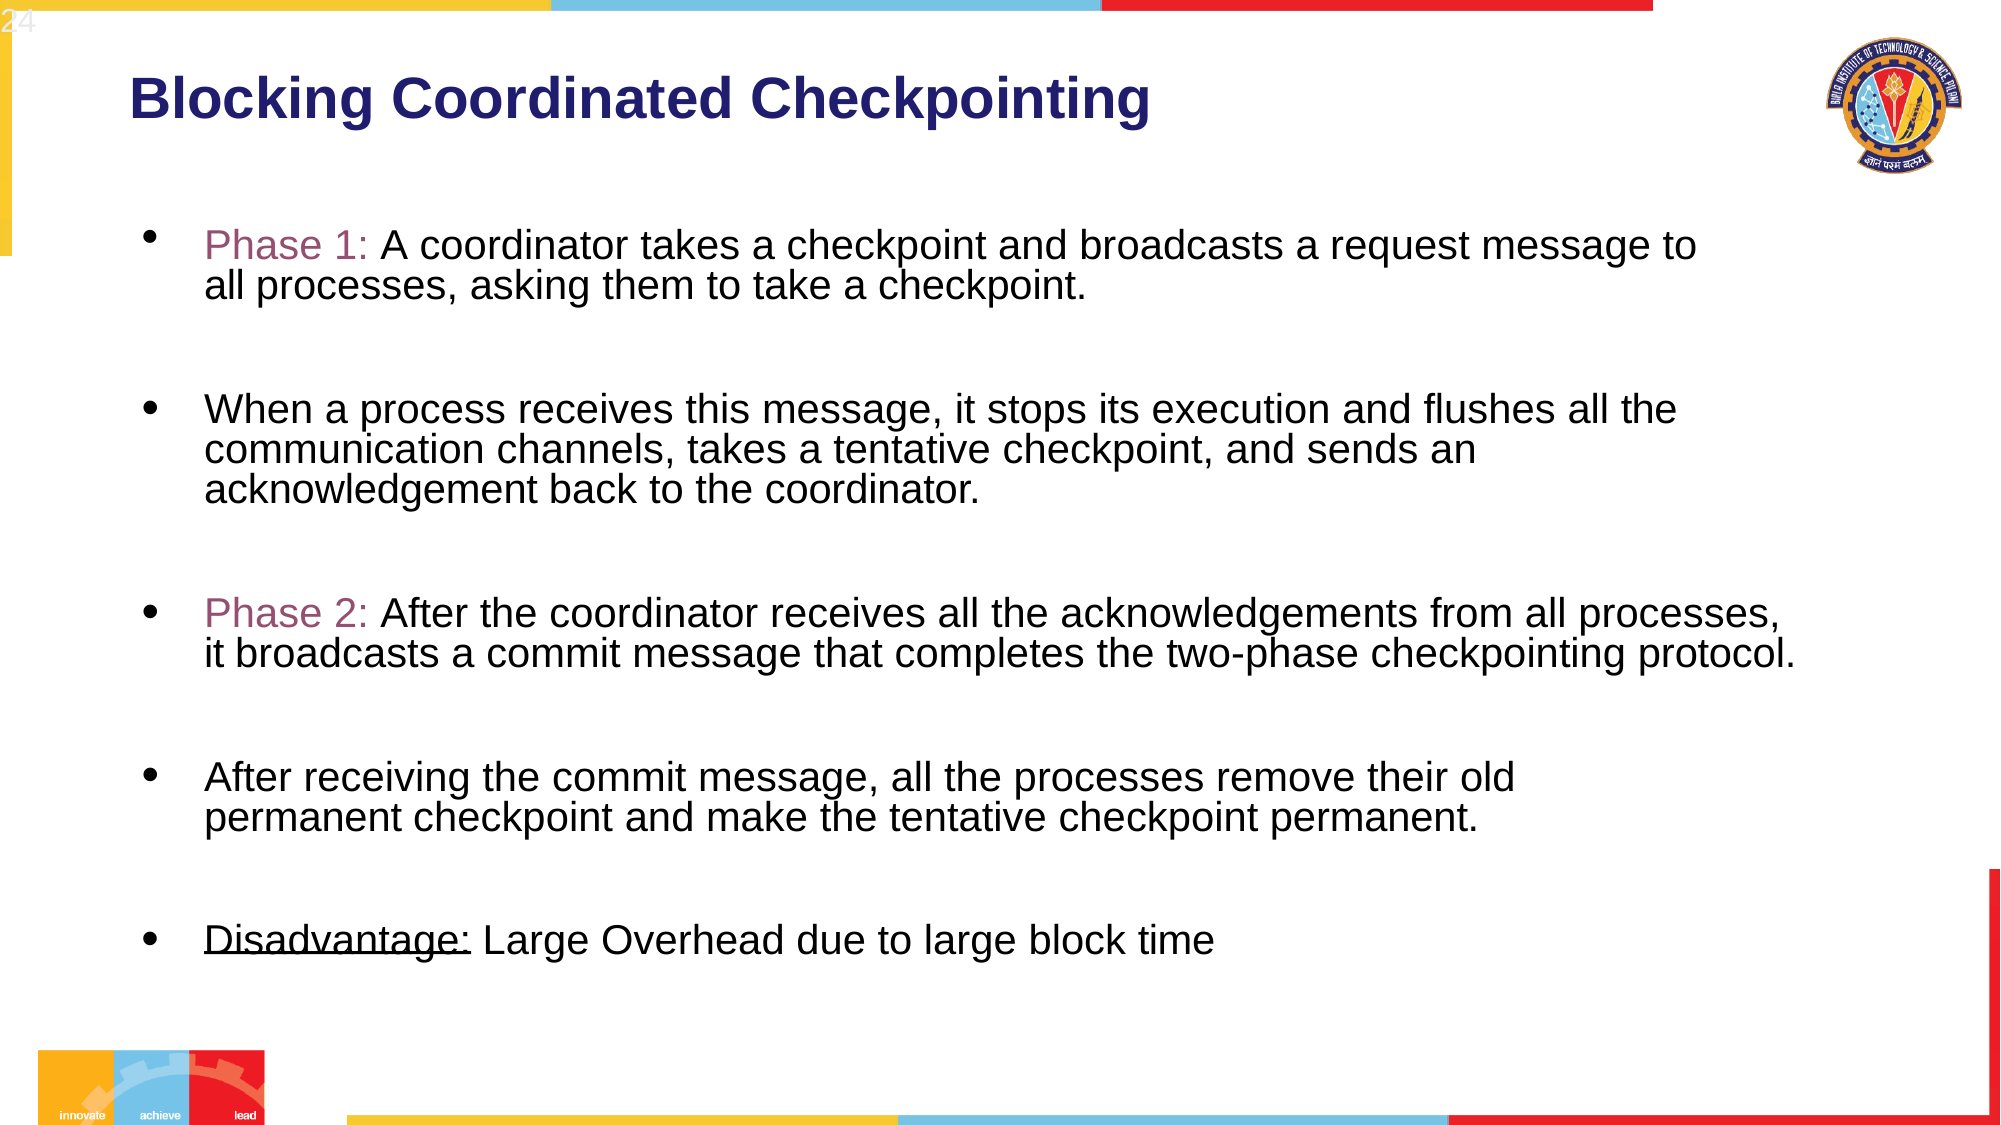

24
# Blocking Coordinated Checkpointing
Phase 1: A coordinator takes a checkpoint and broadcasts a request message to all processes, asking them to take a checkpoint.

When a process receives this message, it stops its execution and flushes all the communication channels, takes a tentative checkpoint, and sends an acknowledgement back to the coordinator.

Phase 2: After the coordinator receives all the acknowledgements from all processes, it broadcasts a commit message that completes the two-phase checkpointing protocol.

After receiving the commit message, all the processes remove their old permanent checkpoint and make the tentative checkpoint permanent.

Disadvantage: Large Overhead due to large block time